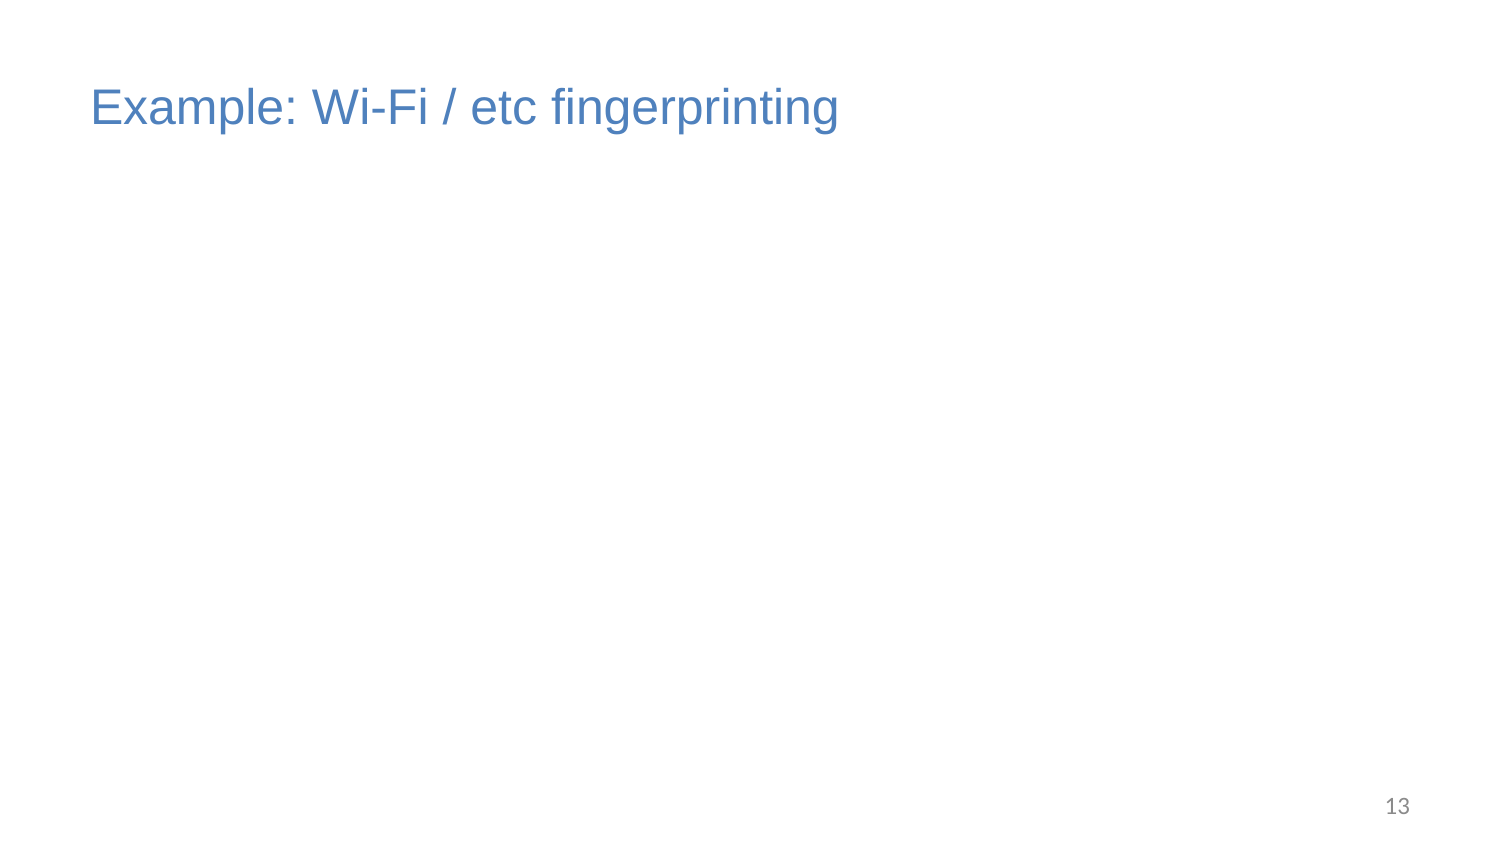

# Example: Wi-Fi / etc fingerprinting

13